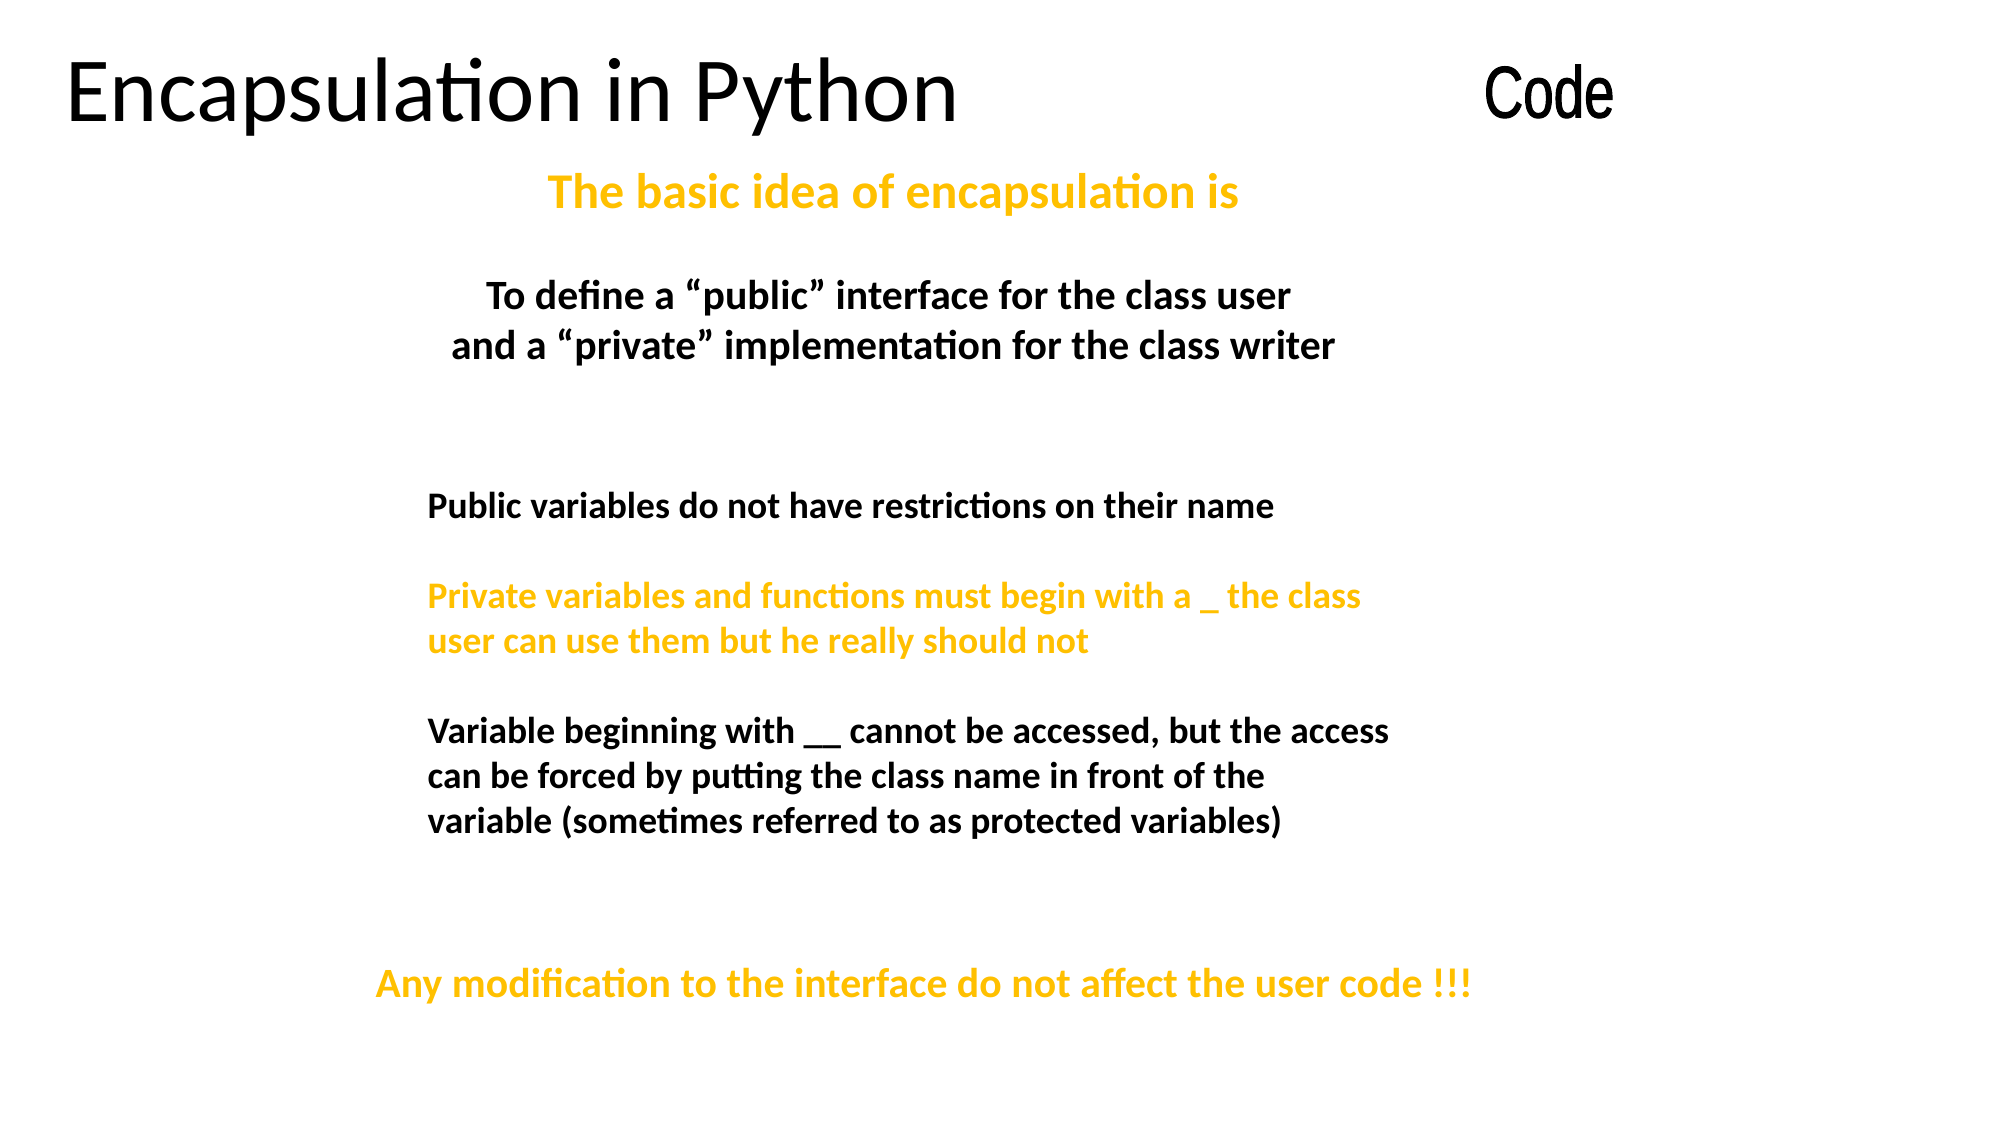

# Encapsulation in Python
Code
The basic idea of encapsulation is

To define a “public” interface for the class user
and a “private” implementation for the class writer
Public variables do not have restrictions on their name

Private variables and functions must begin with a _ the class user can use them but he really should not

Variable beginning with __ cannot be accessed, but the access can be forced by putting the class name in front of the variable (sometimes referred to as protected variables)
Any modification to the interface do not affect the user code !!!